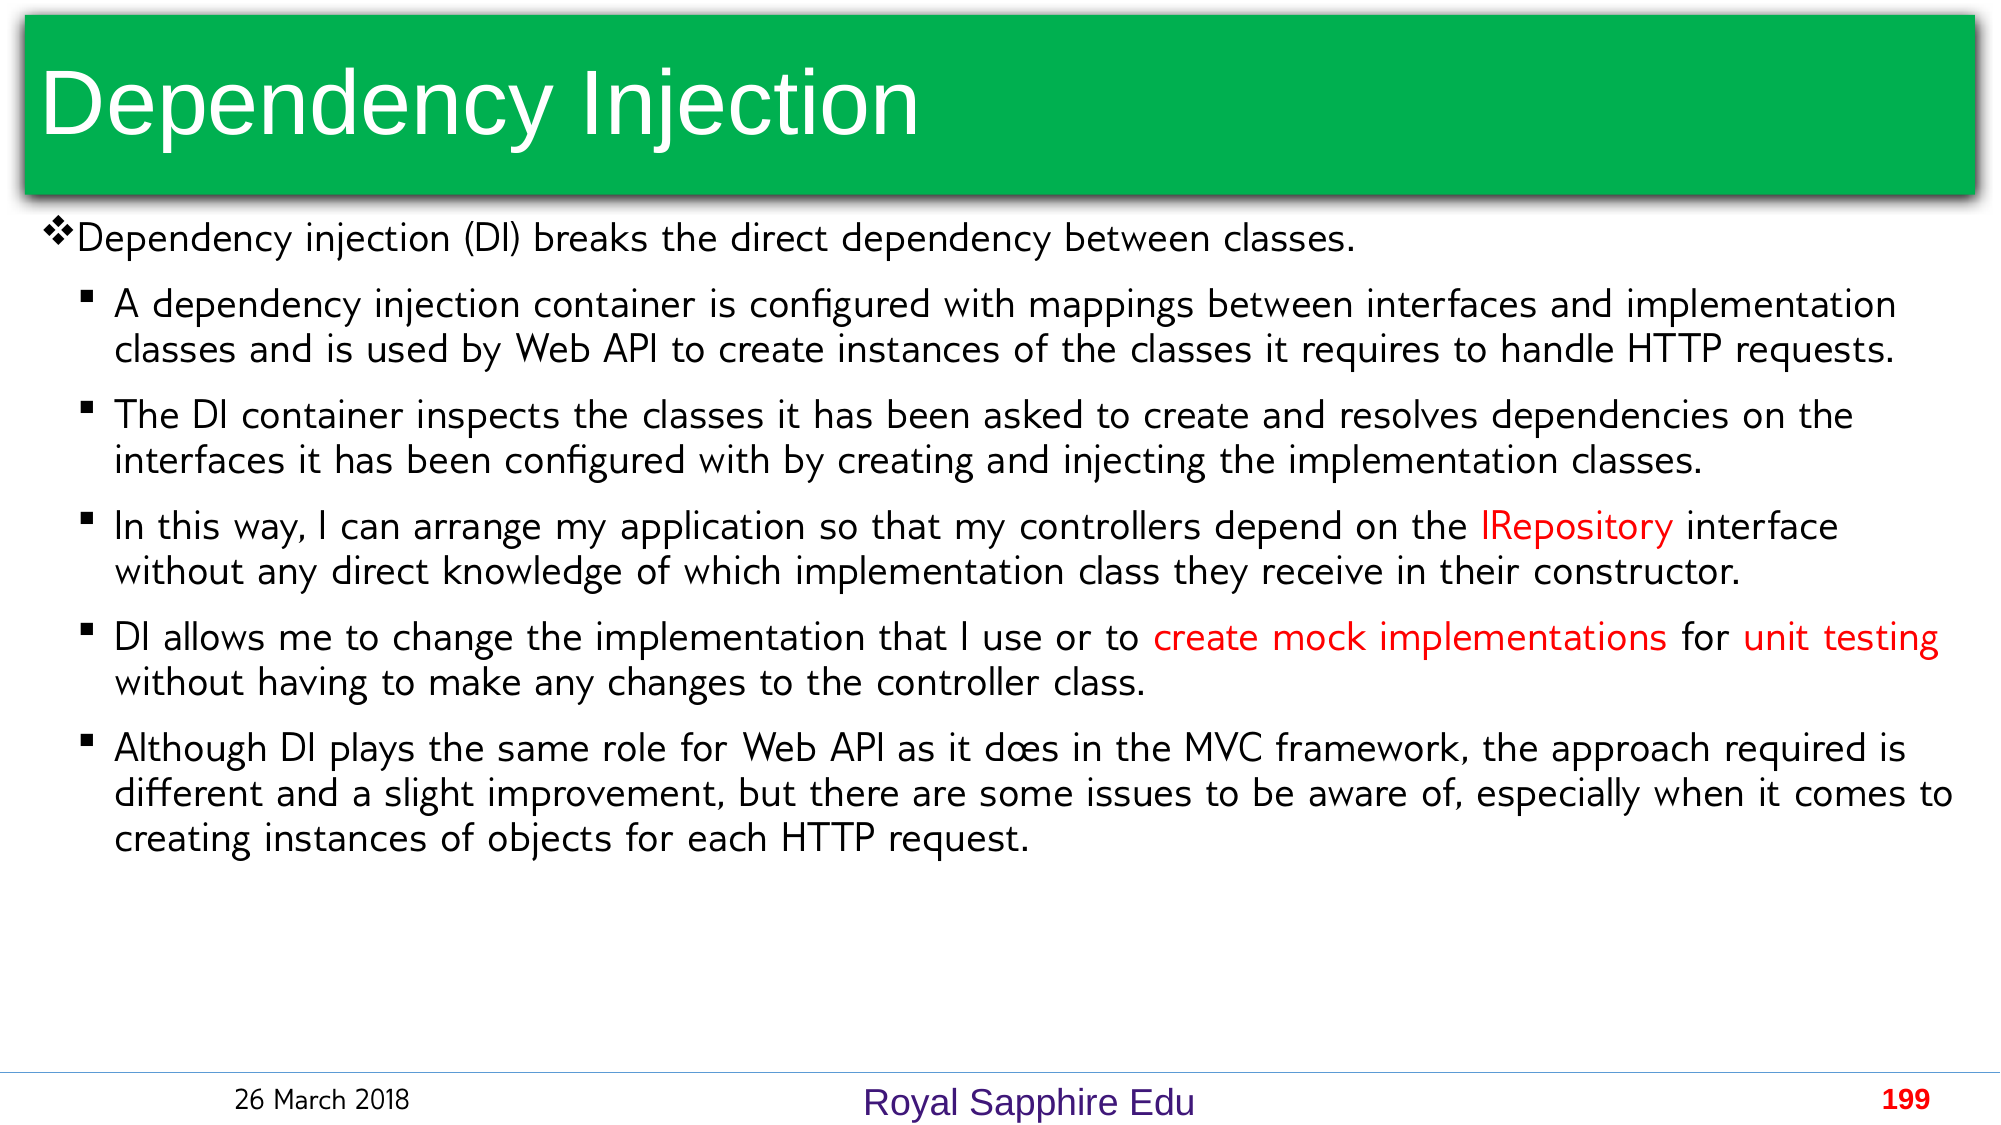

# Dependency Injection
Dependency injection (DI) breaks the direct dependency between classes.
A dependency injection container is configured with mappings between interfaces and implementation classes and is used by Web API to create instances of the classes it requires to handle HTTP requests.
The DI container inspects the classes it has been asked to create and resolves dependencies on the interfaces it has been configured with by creating and injecting the implementation classes.
In this way, I can arrange my application so that my controllers depend on the IRepository interface without any direct knowledge of which implementation class they receive in their constructor.
DI allows me to change the implementation that I use or to create mock implementations for unit testing without having to make any changes to the controller class.
Although DI plays the same role for Web API as it does in the MVC framework, the approach required is different and a slight improvement, but there are some issues to be aware of, especially when it comes to creating instances of objects for each HTTP request.
26 March 2018
199